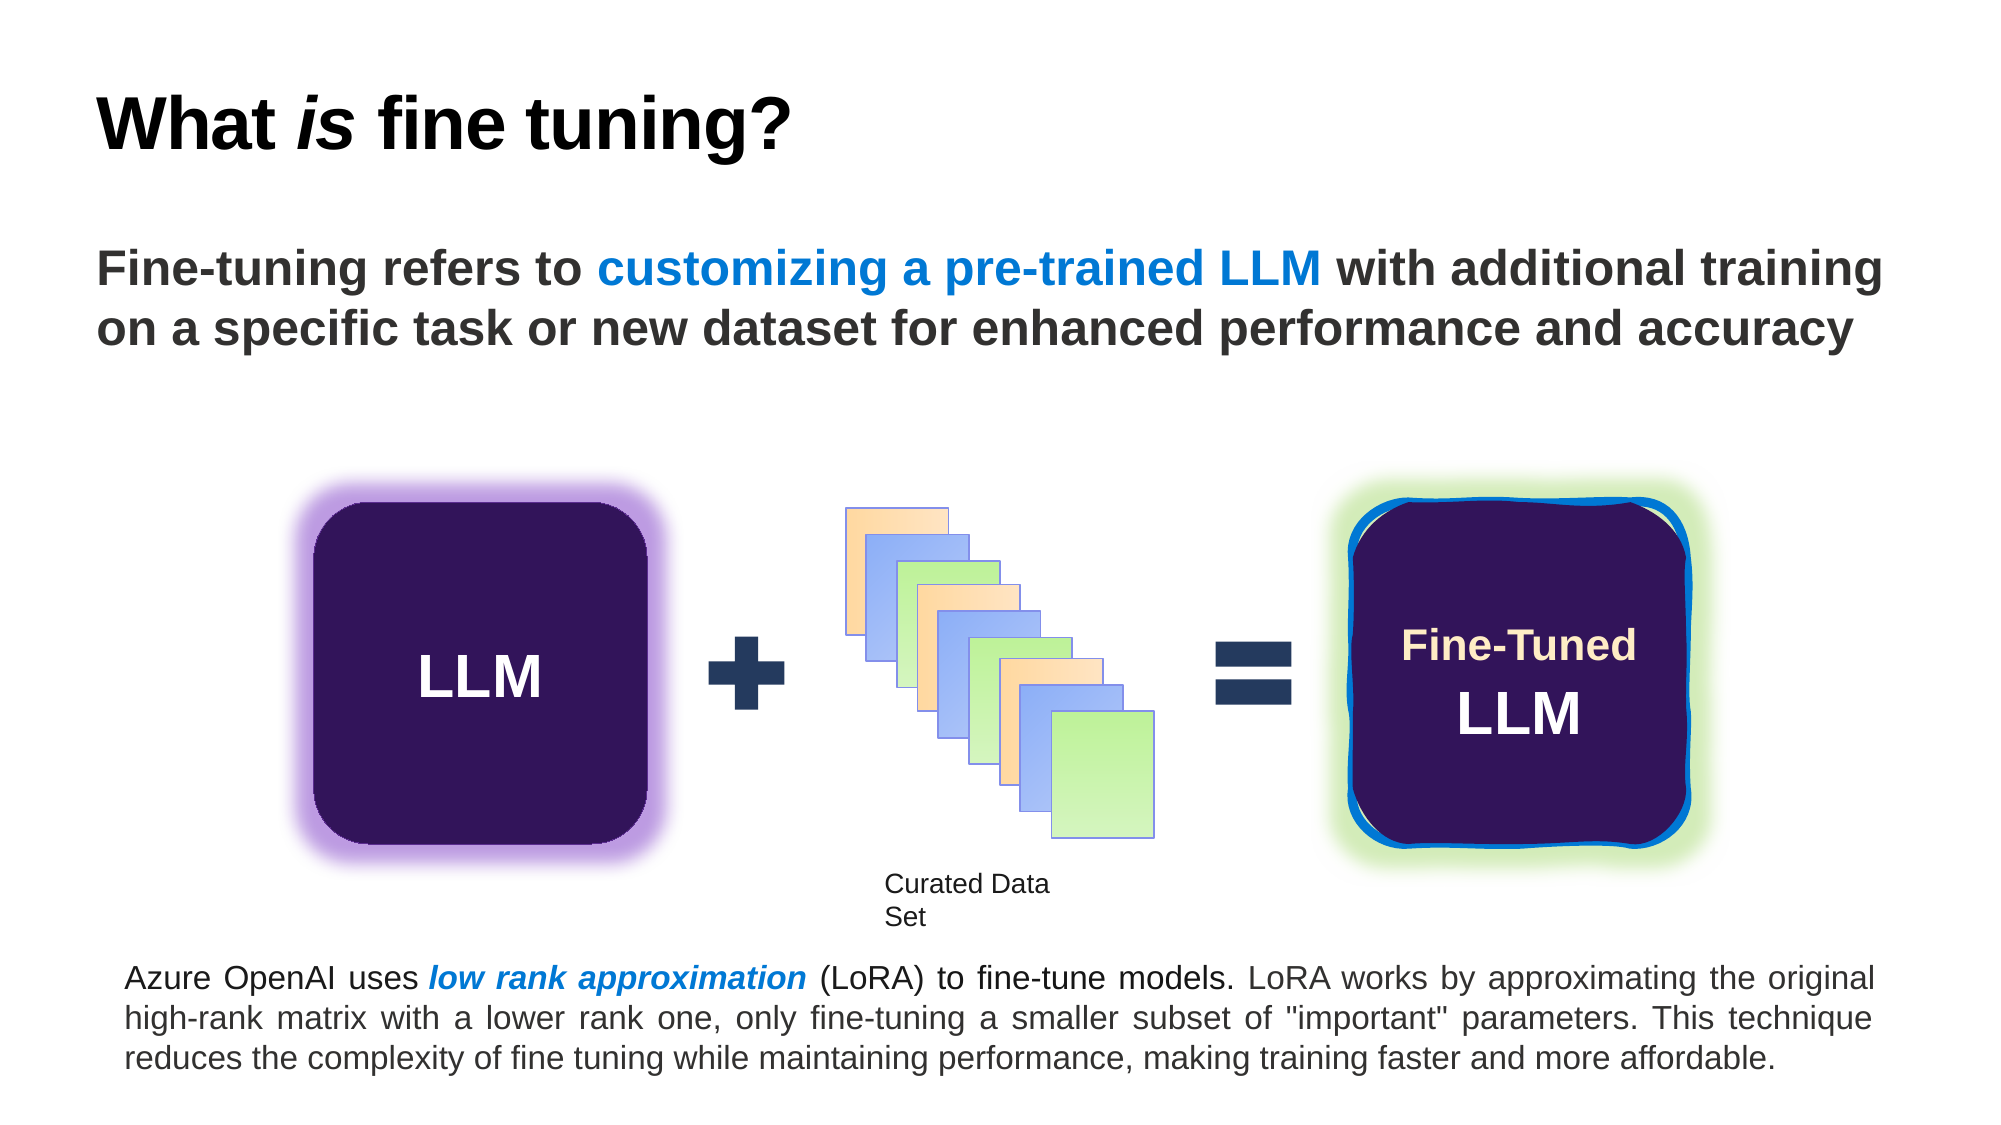

# What is fine tuning?
Fine-tuning refers to customizing a pre-trained LLM with additional training on a specific task or new dataset for enhanced performance and accuracy
LLM
Fine-Tuned LLM

Curated Data Set
Azure OpenAI uses low rank approximation (LoRA) to fine-tune models. LoRA works by approximating the original high-rank matrix with a lower rank one, only fine-tuning a smaller subset of "important" parameters. This technique reduces the complexity of fine tuning while maintaining performance, making training faster and more affordable.